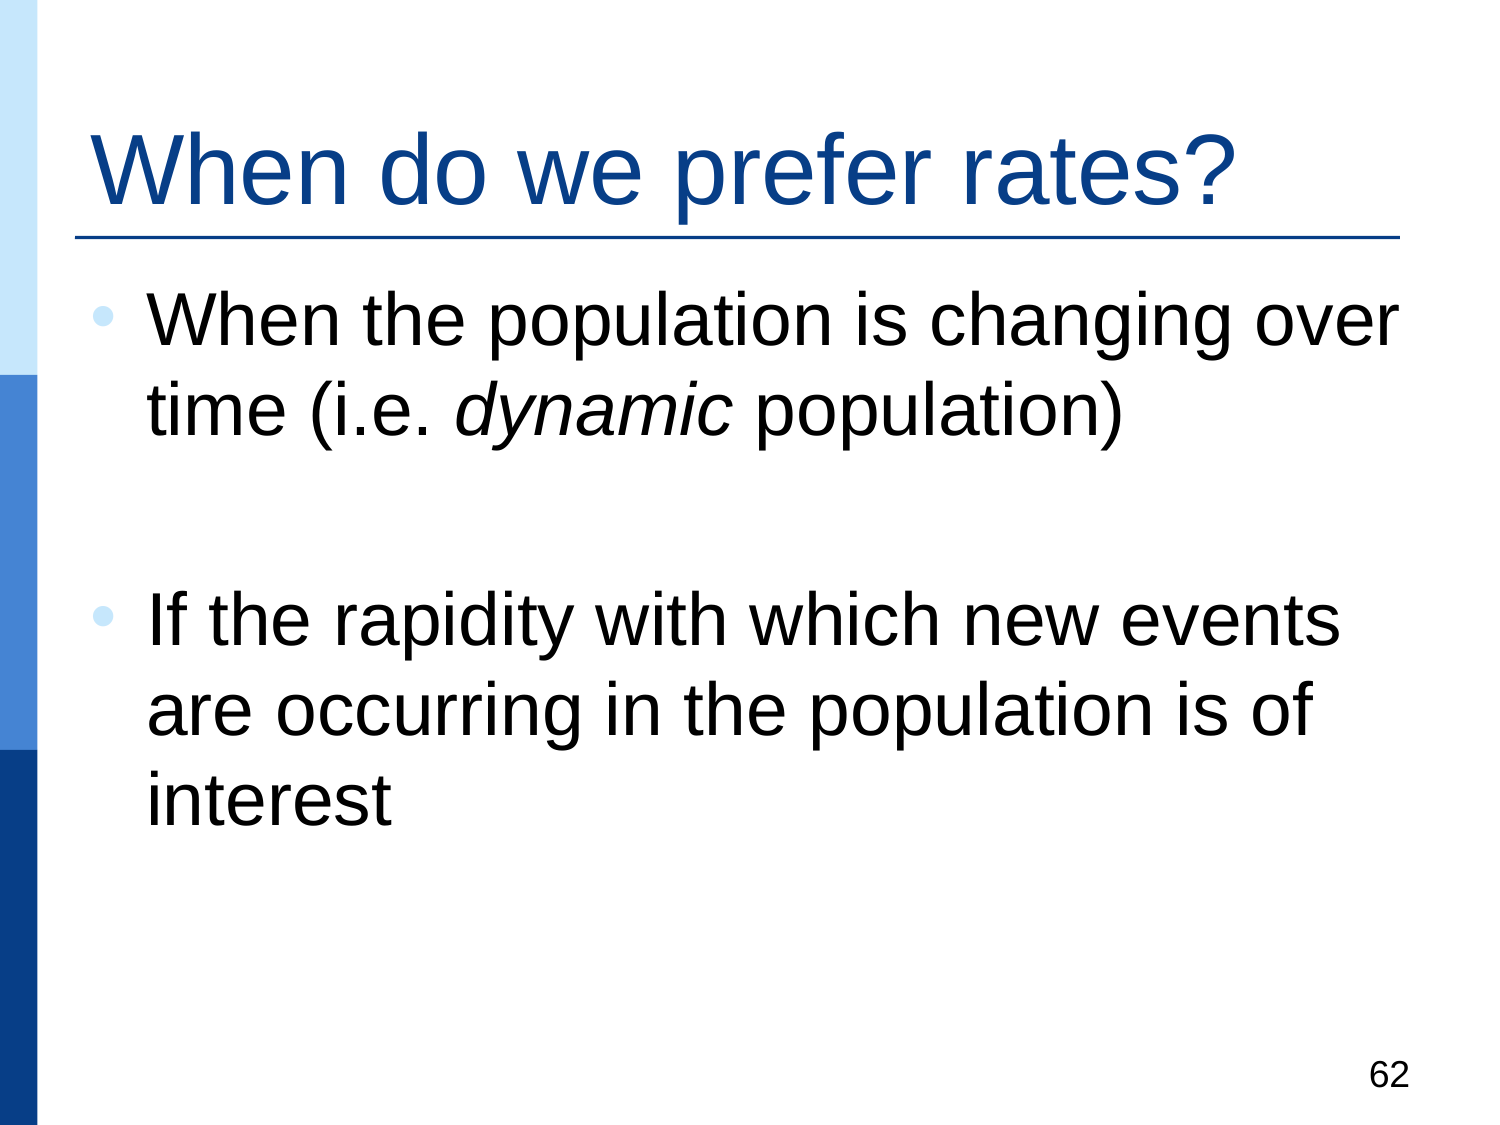

# When do we prefer rates?
When the population is changing over time (i.e. dynamic population)

If the rapidity with which new events are occurring in the population is of interest
62